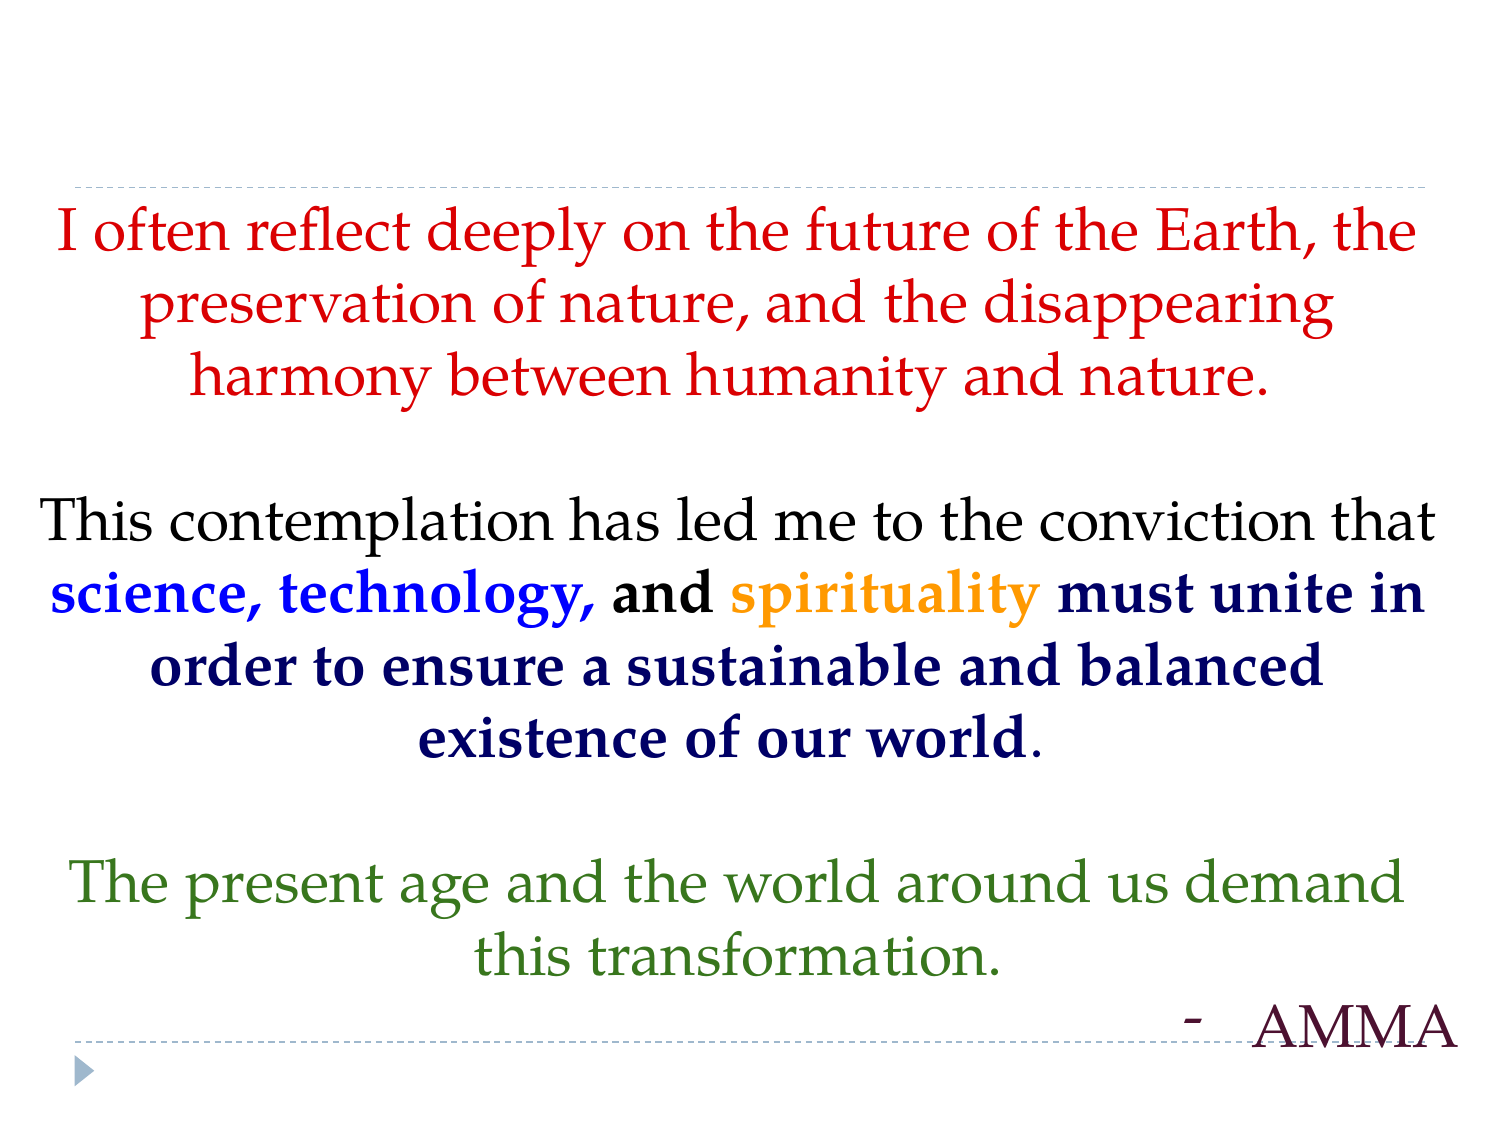

I often reflect deeply on the future of the Earth, the preservation of nature, and the disappearing harmony between humanity and nature.
This contemplation has led me to the conviction that science, technology, and spirituality must unite in order to ensure a sustainable and balanced existence of our world.
The present age and the world around us demand this transformation.
AMMA